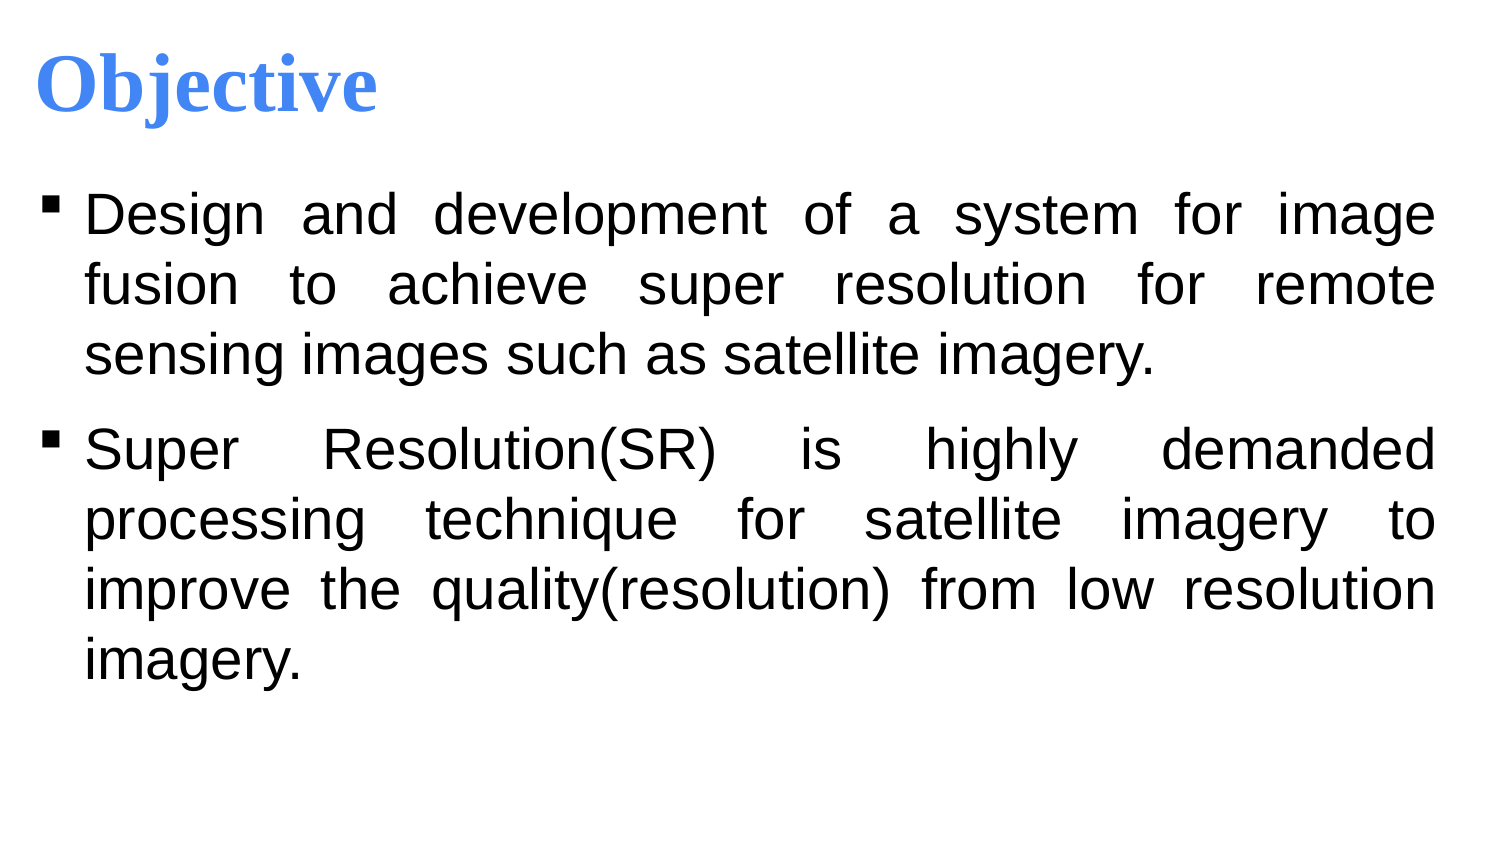

Objective
Design and development of a system for image fusion to achieve super resolution for remote sensing images such as satellite imagery.
Super Resolution(SR) is highly demanded processing technique for satellite imagery to improve the quality(resolution) from low resolution imagery.